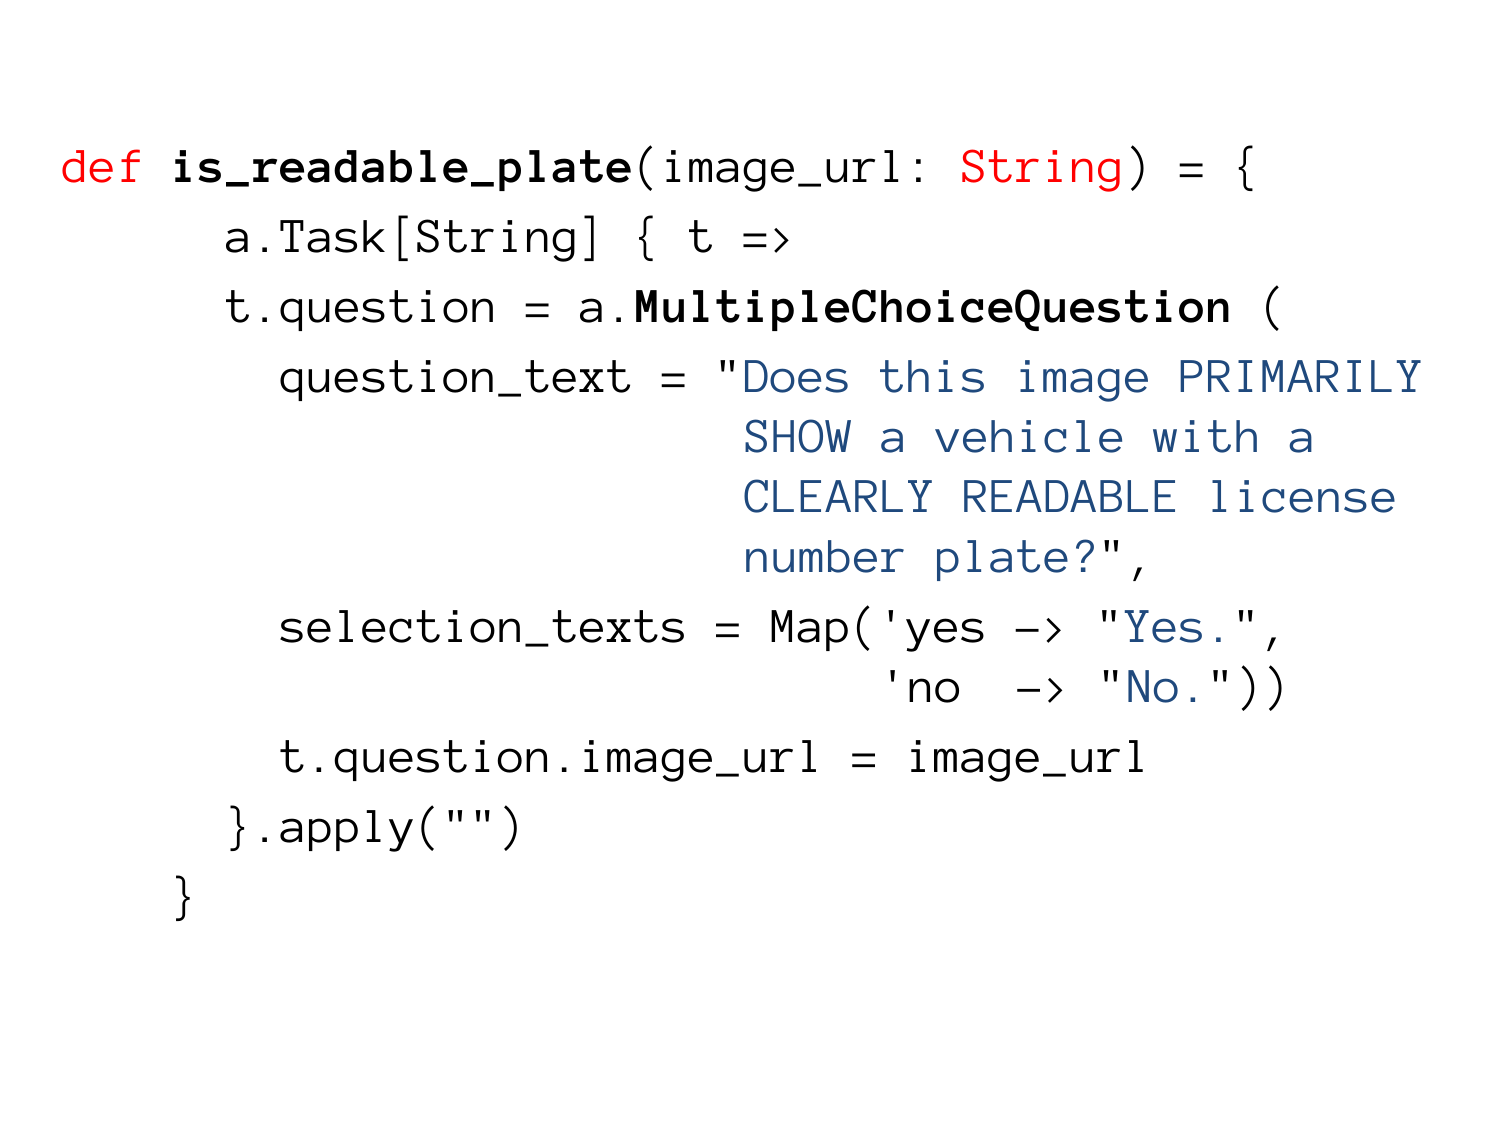

def is_readable_plate(image_url: String) = {
      a.Task[String] { t =>
      t.question = a.MultipleChoiceQuestion (
        question_text = "Does this image PRIMARILY
                       SHOW a vehicle with a
                       CLEARLY READABLE license
                       number plate?",
        selection_texts = Map('yes -> "Yes.",
                            'no  -> "No."))
        t.question.image_url = image_url
      }.apply("")
    }